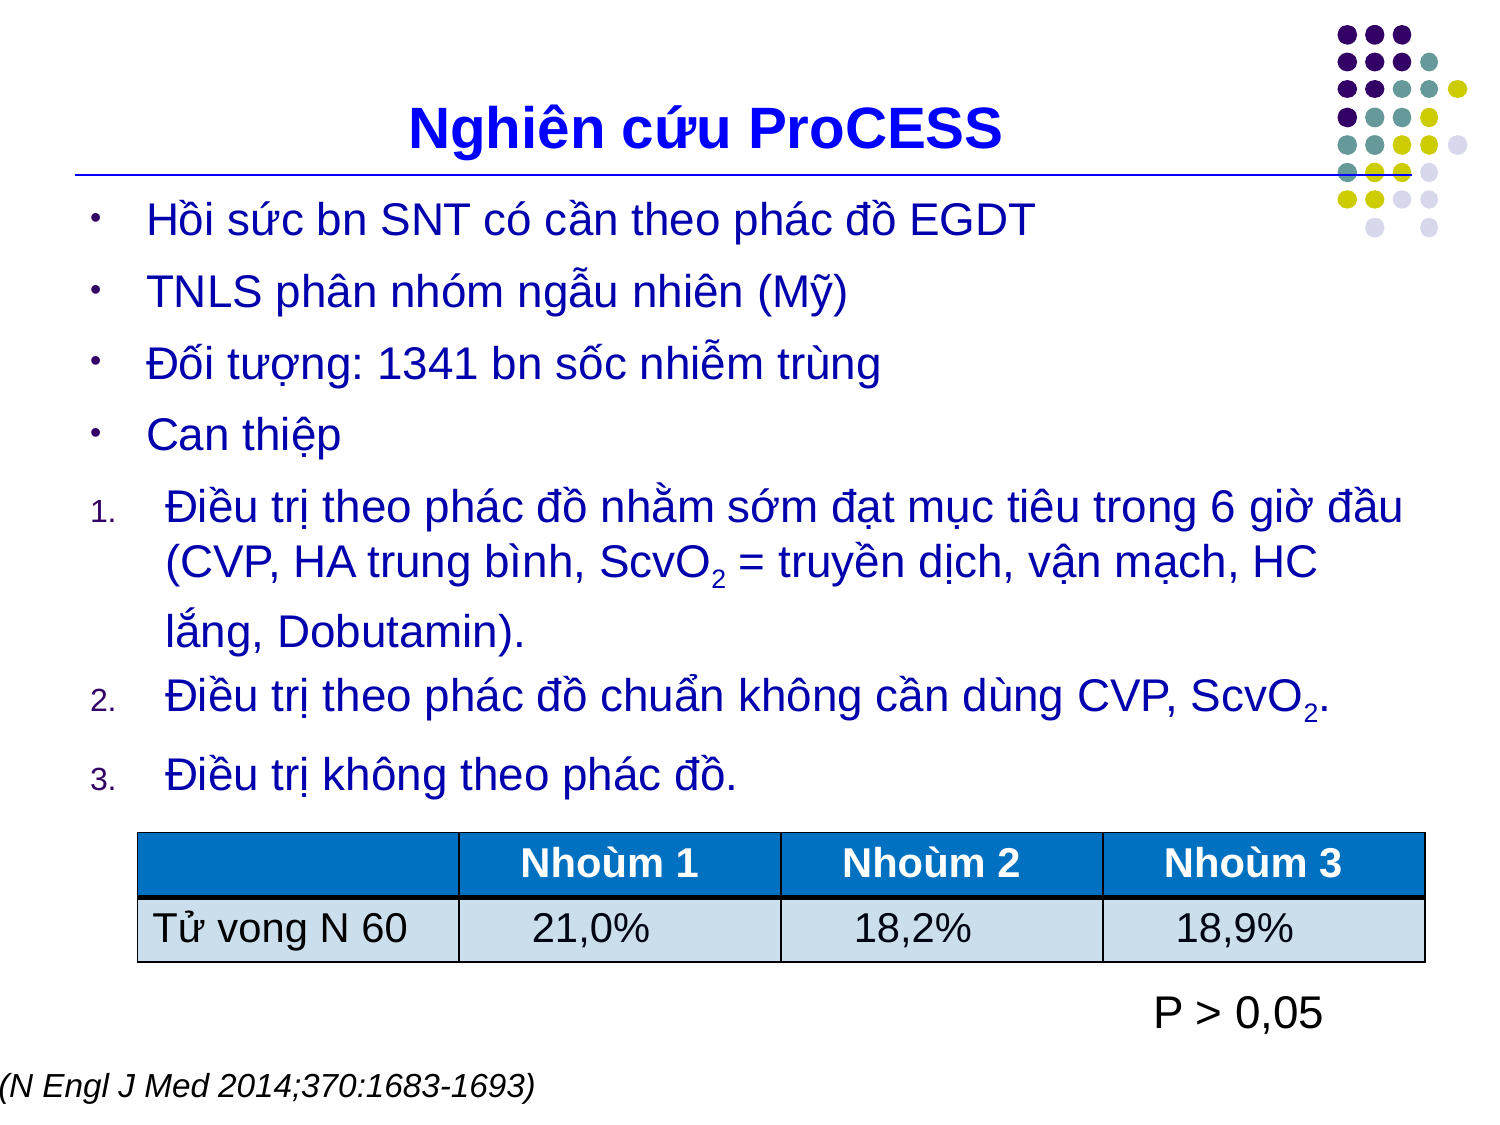

# Nghiên cứu ProCESS
Hồi sức bn SNT có cần theo phác đồ EGDT
TNLS phân nhóm ngẫu nhiên (Mỹ)
Đối tượng: 1341 bn sốc nhiễm trùng
Can thiệp
Điều trị theo phác đồ nhằm sớm đạt mục tiêu trong 6 giờ đầu (CVP, HA trung bình, ScvO2 = truyền dịch, vận mạch, HC lắng, Dobutamin).
Điều trị theo phác đồ chuẩn không cần dùng CVP, ScvO2.
Điều trị không theo phác đồ.
|  | Nhoùm 1 | Nhoùm 2 | Nhoùm 3 |
| --- | --- | --- | --- |
| Tử vong N 60 | 21,0% | 18,2% | 18,9% |
P > 0,05
(N Engl J Med 2014;370:1683-1693)